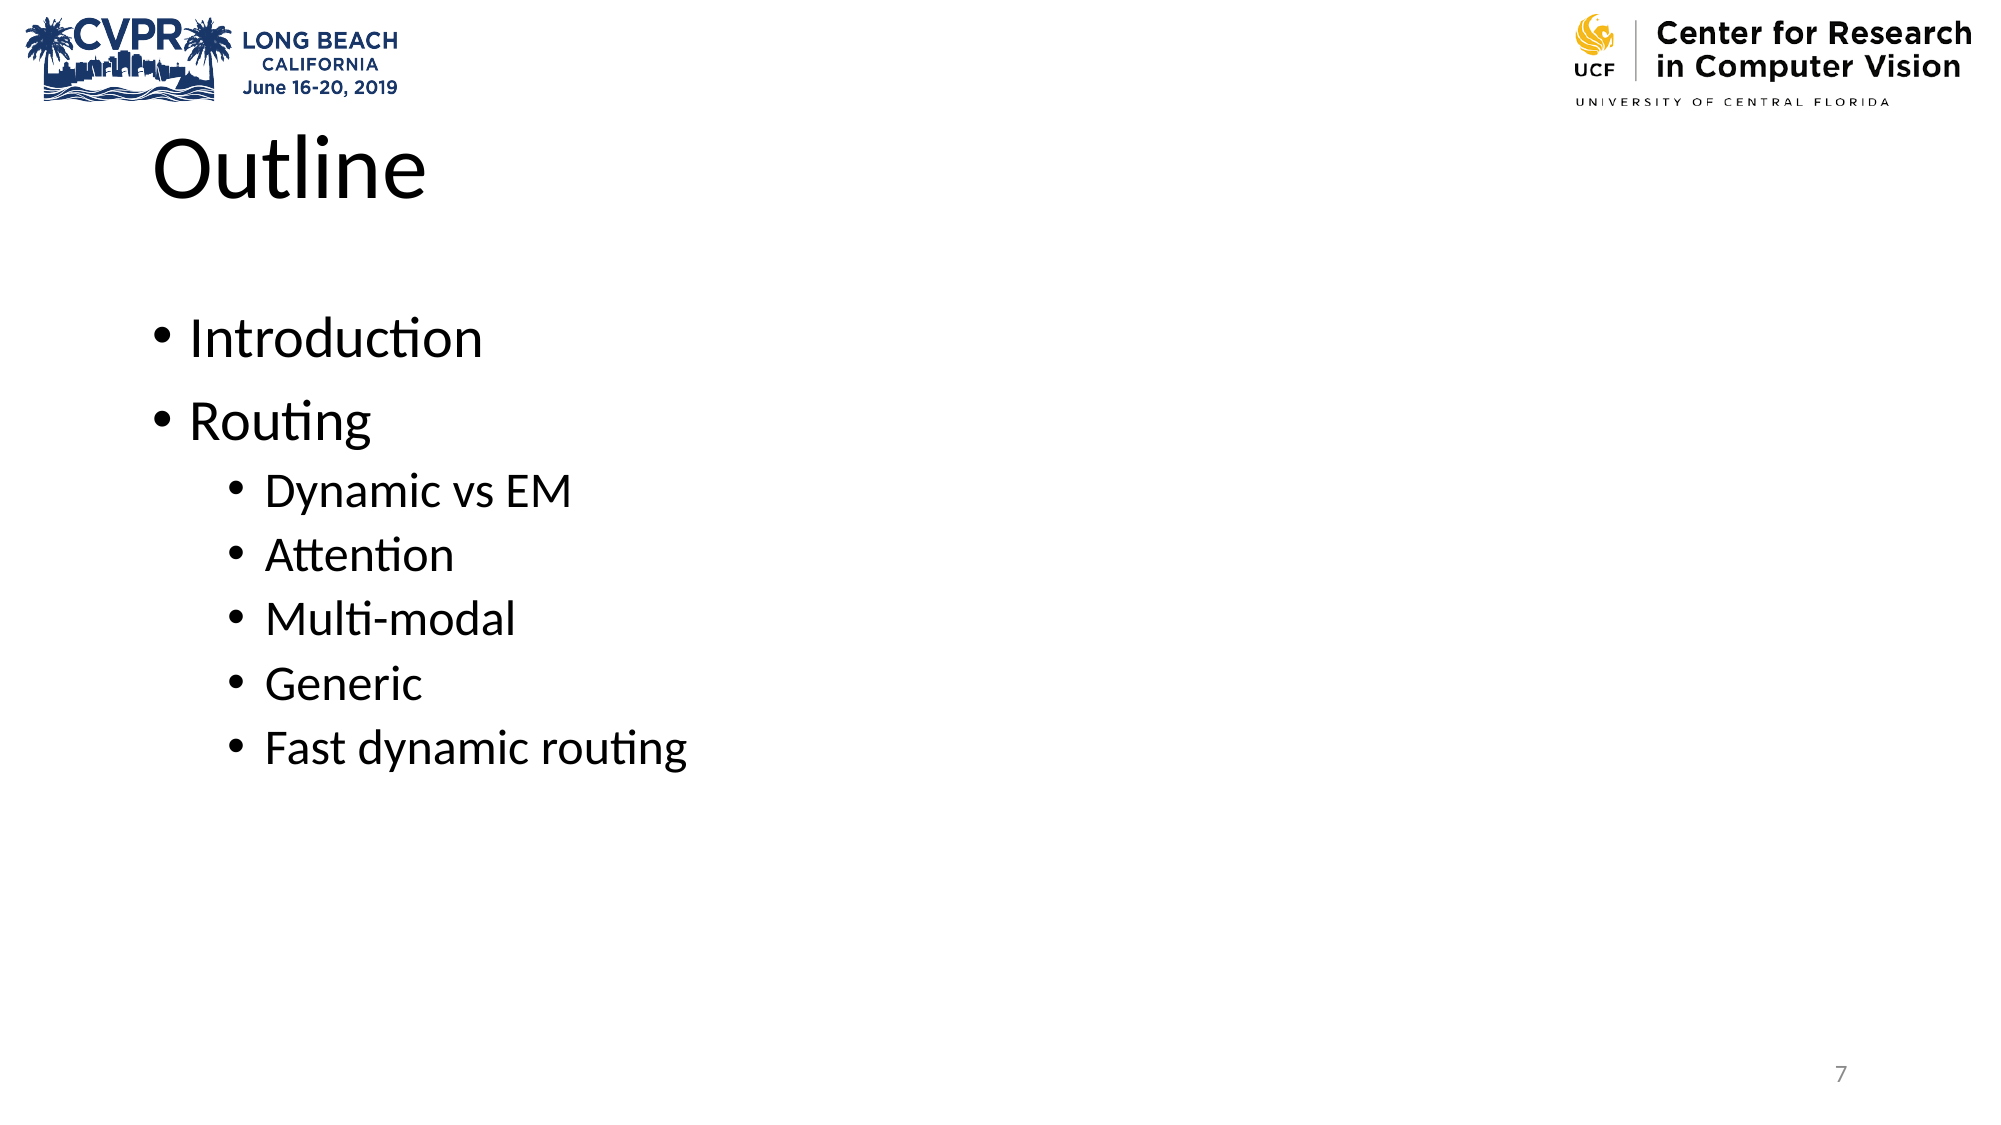

# Outline
Introduction
Routing
Dynamic vs EM
Attention
Multi-modal
Generic
Fast dynamic routing
7